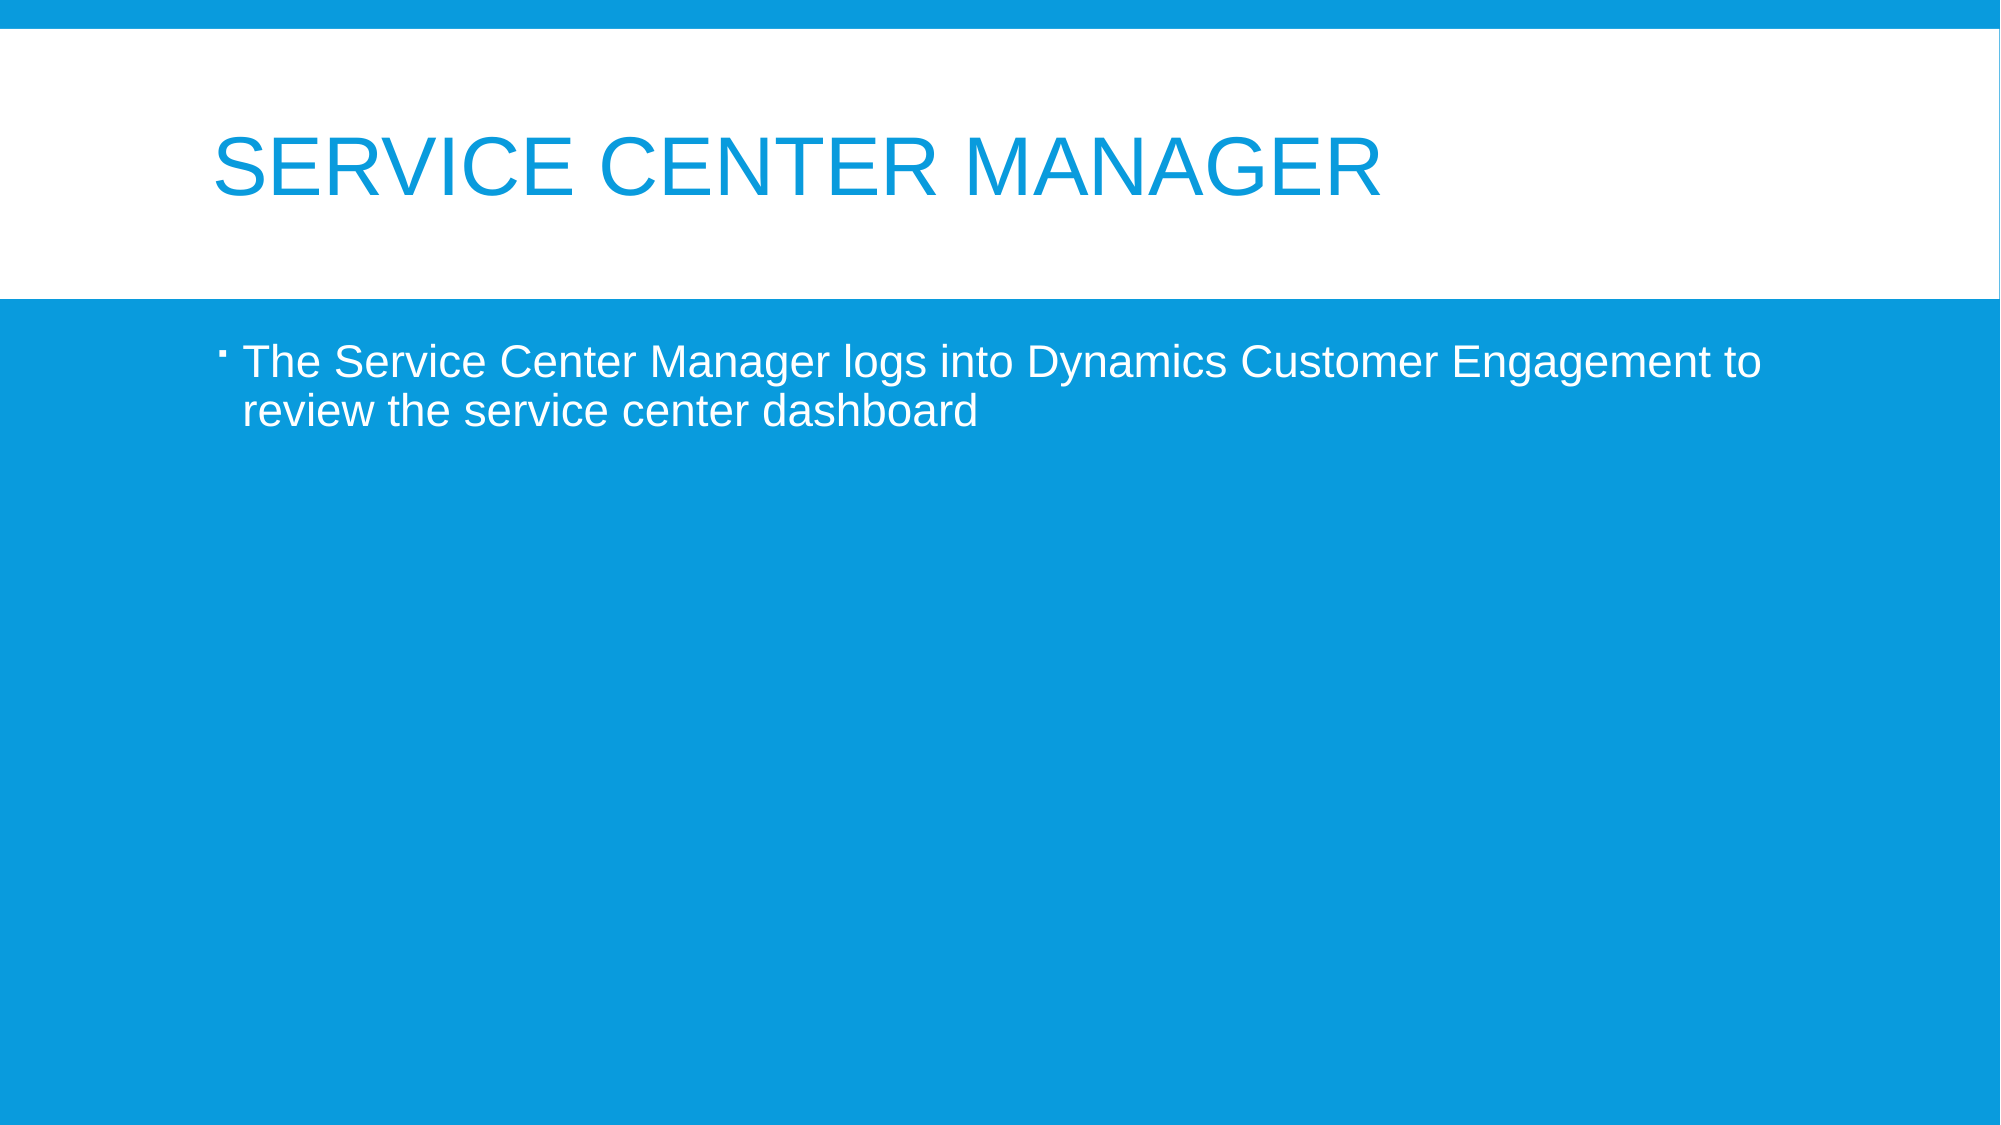

# Service Center Manager
The Service Center Manager logs into Dynamics Customer Engagement to review the service center dashboard